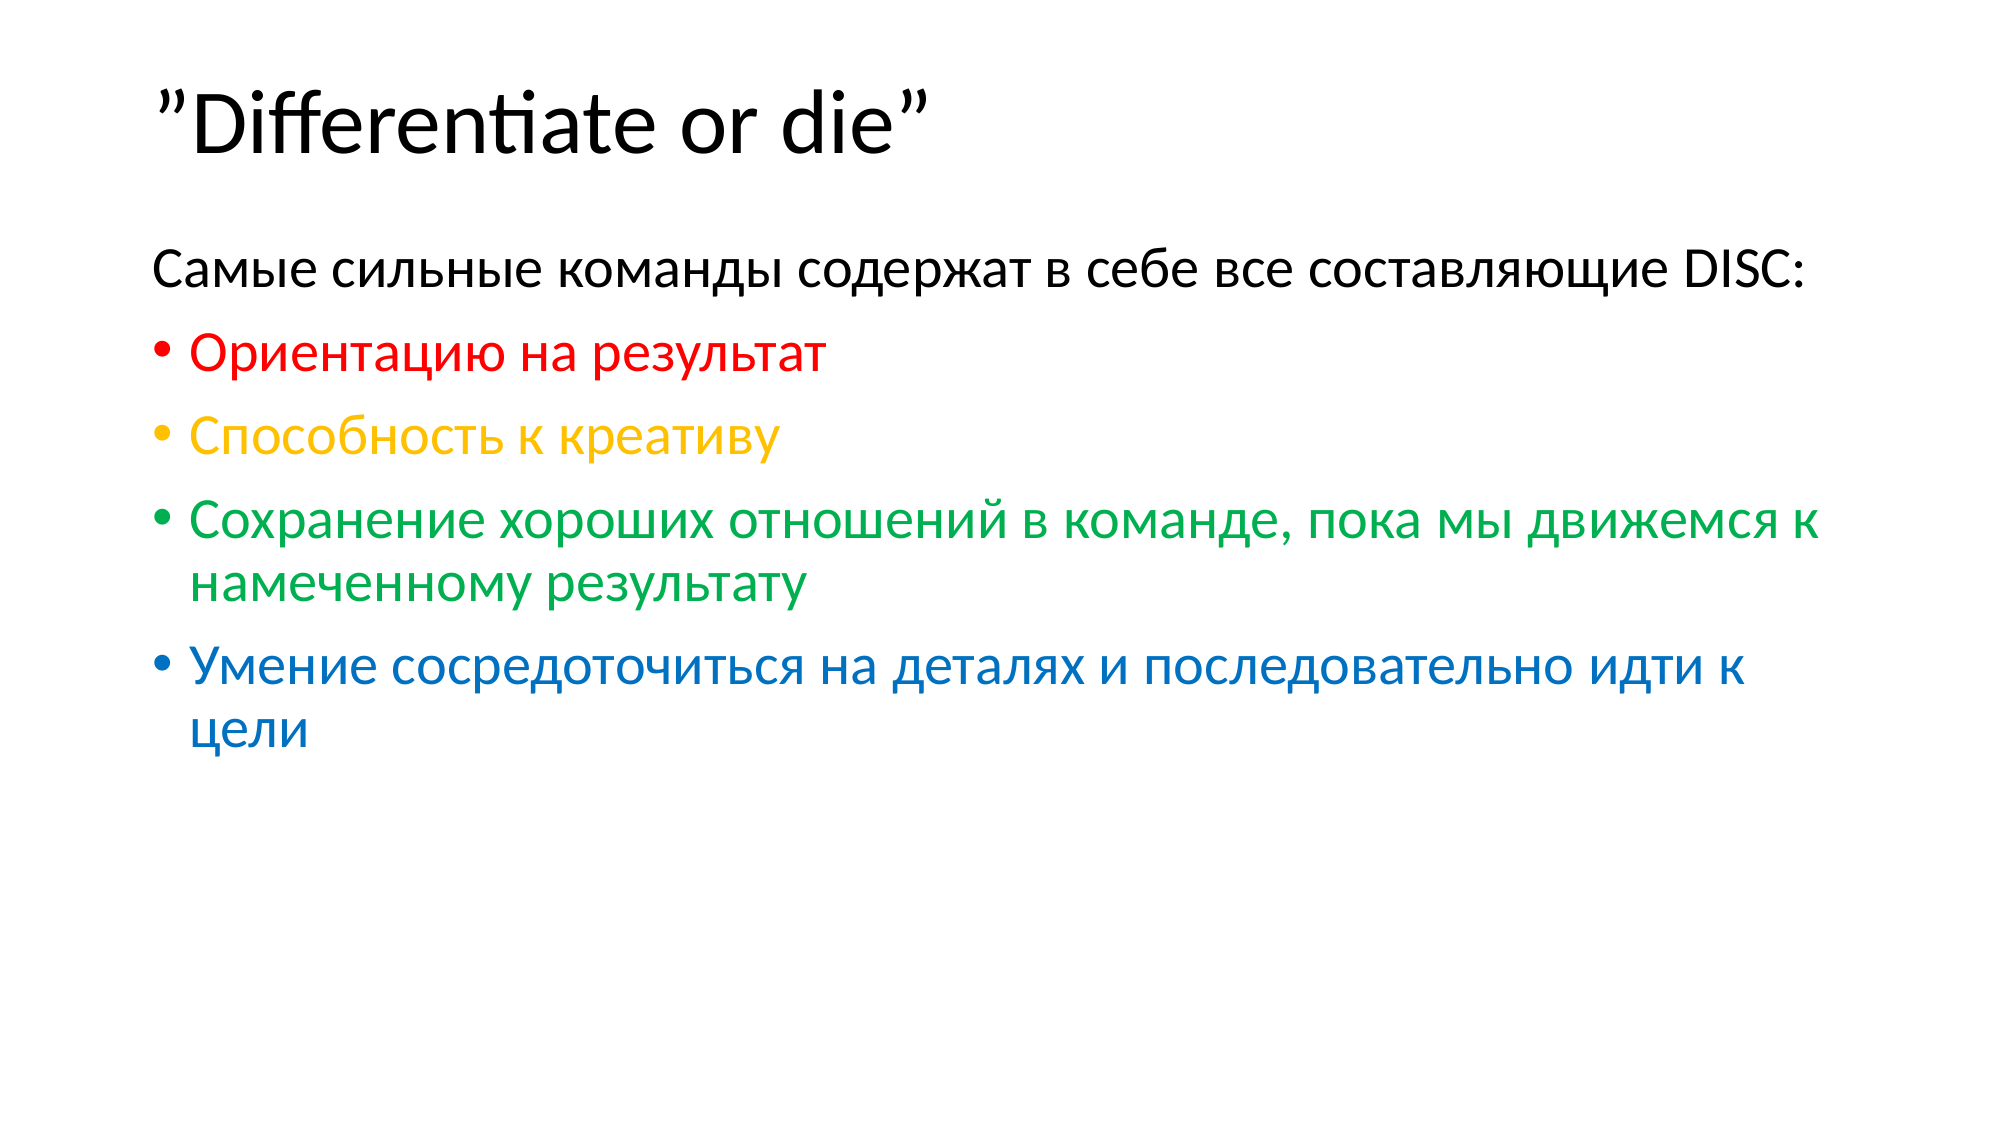

# ”Differentiate or die”
Самые сильные команды содержат в себе все составляющие DISC:
Ориентацию на результат
Способность к креативу
Сохранение хороших отношений в команде, пока мы движемся к намеченному результату
Умение сосредоточиться на деталях и последовательно идти к цели